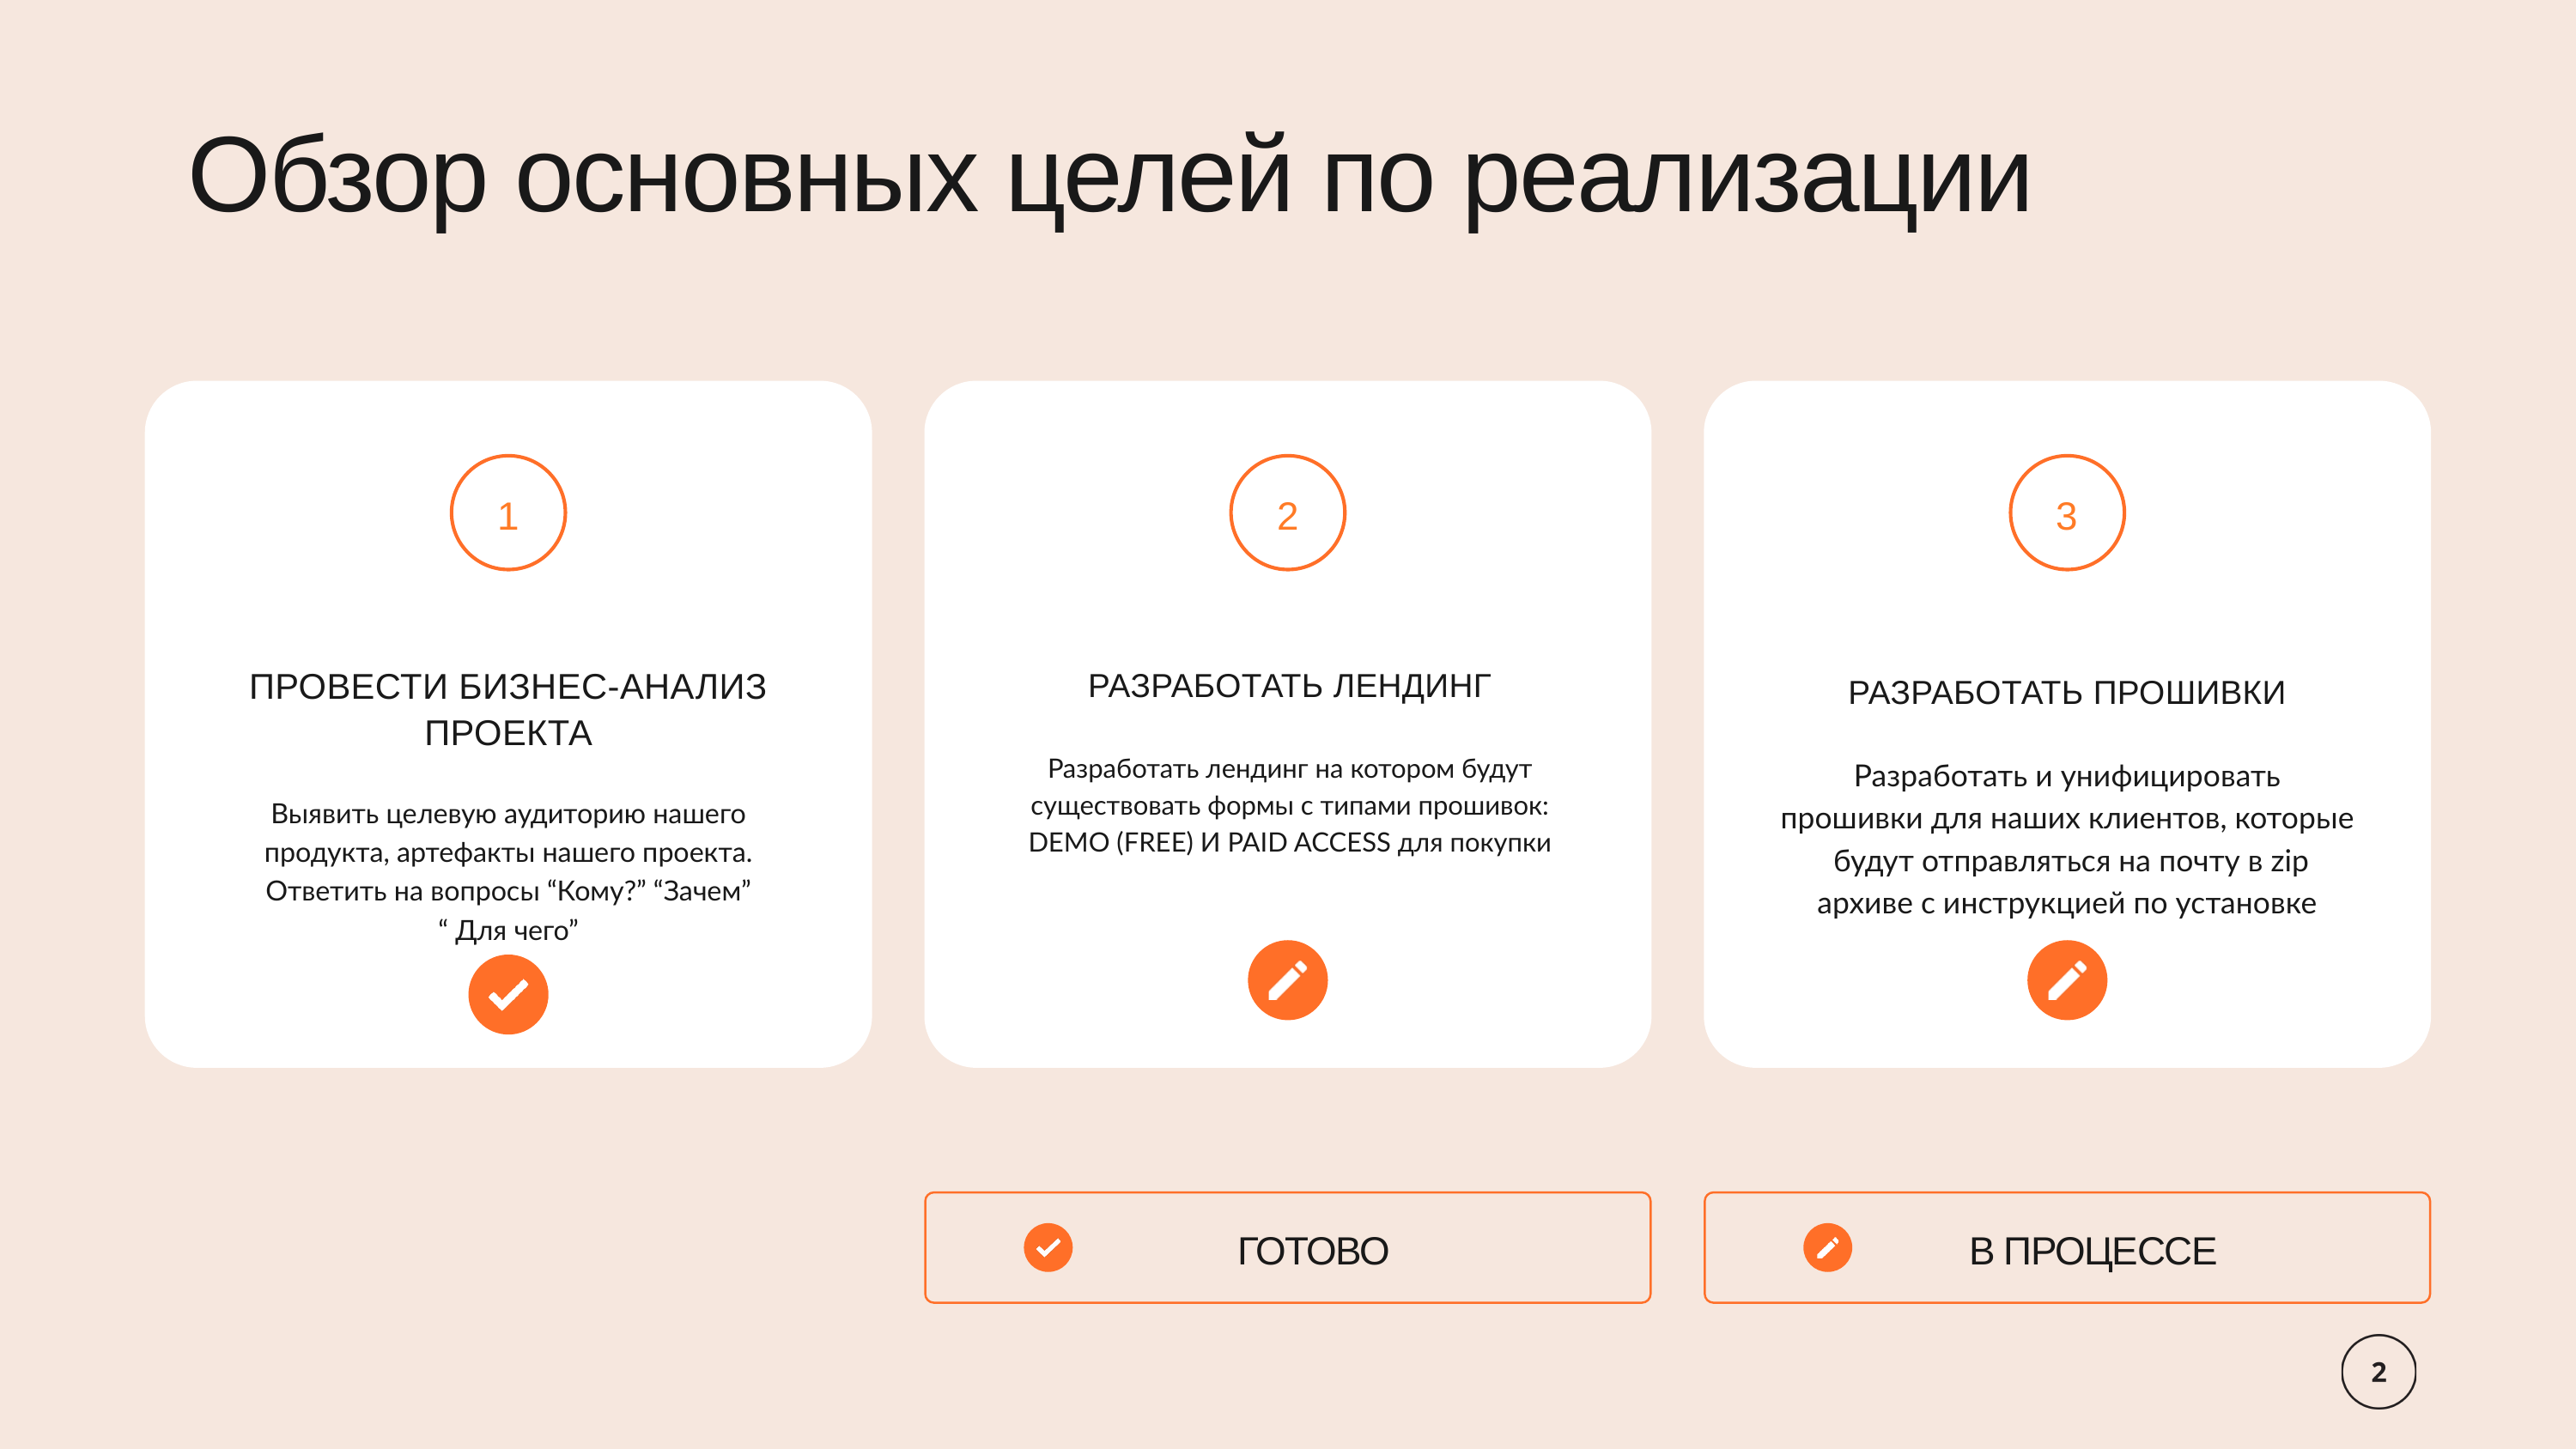

Обзор основных целей по реализации

1

2

3
РАЗРАБОТАТЬ ЛЕНДИНГ
Разработать лендинг на котором будут существовать формы с типами прошивок: DEMO (FREE) И PAID ACCESS для покупки
ПРОВЕСТИ БИЗНЕС-АНАЛИЗ ПРОЕКТА
Выявить целевую аудиторию нашего продукта, артефакты нашего проекта. Ответить на вопросы “Кому?” “Зачем”
“ Для чего”
РАЗРАБОТАТЬ ПРОШИВКИ
Разработать и унифицировать прошивки для наших клиентов, которые  будут отправляться на почту в zip архиве с инструкцией по установке

ГОТОВО
В ПРОЦЕССЕ